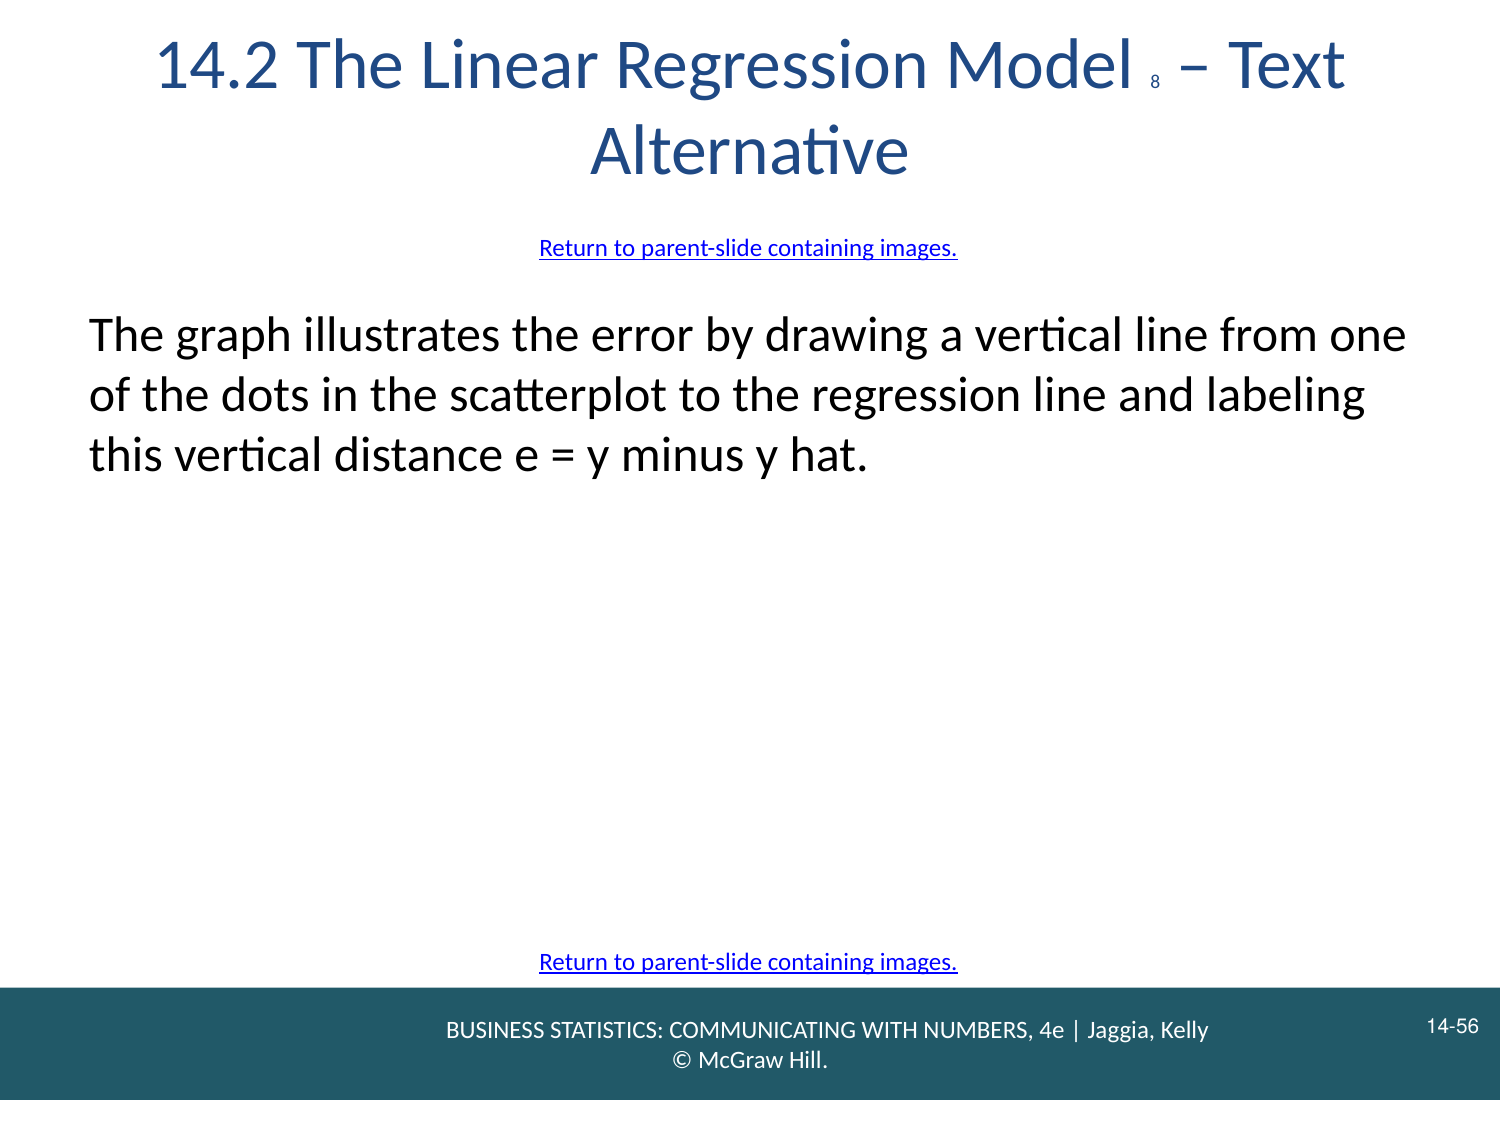

# 14.2 The Linear Regression Model 8 – Text Alternative
Return to parent-slide containing images.
The graph illustrates the error by drawing a vertical line from one of the dots in the scatterplot to the regression line and labeling this vertical distance e = y minus y hat.
Return to parent-slide containing images.